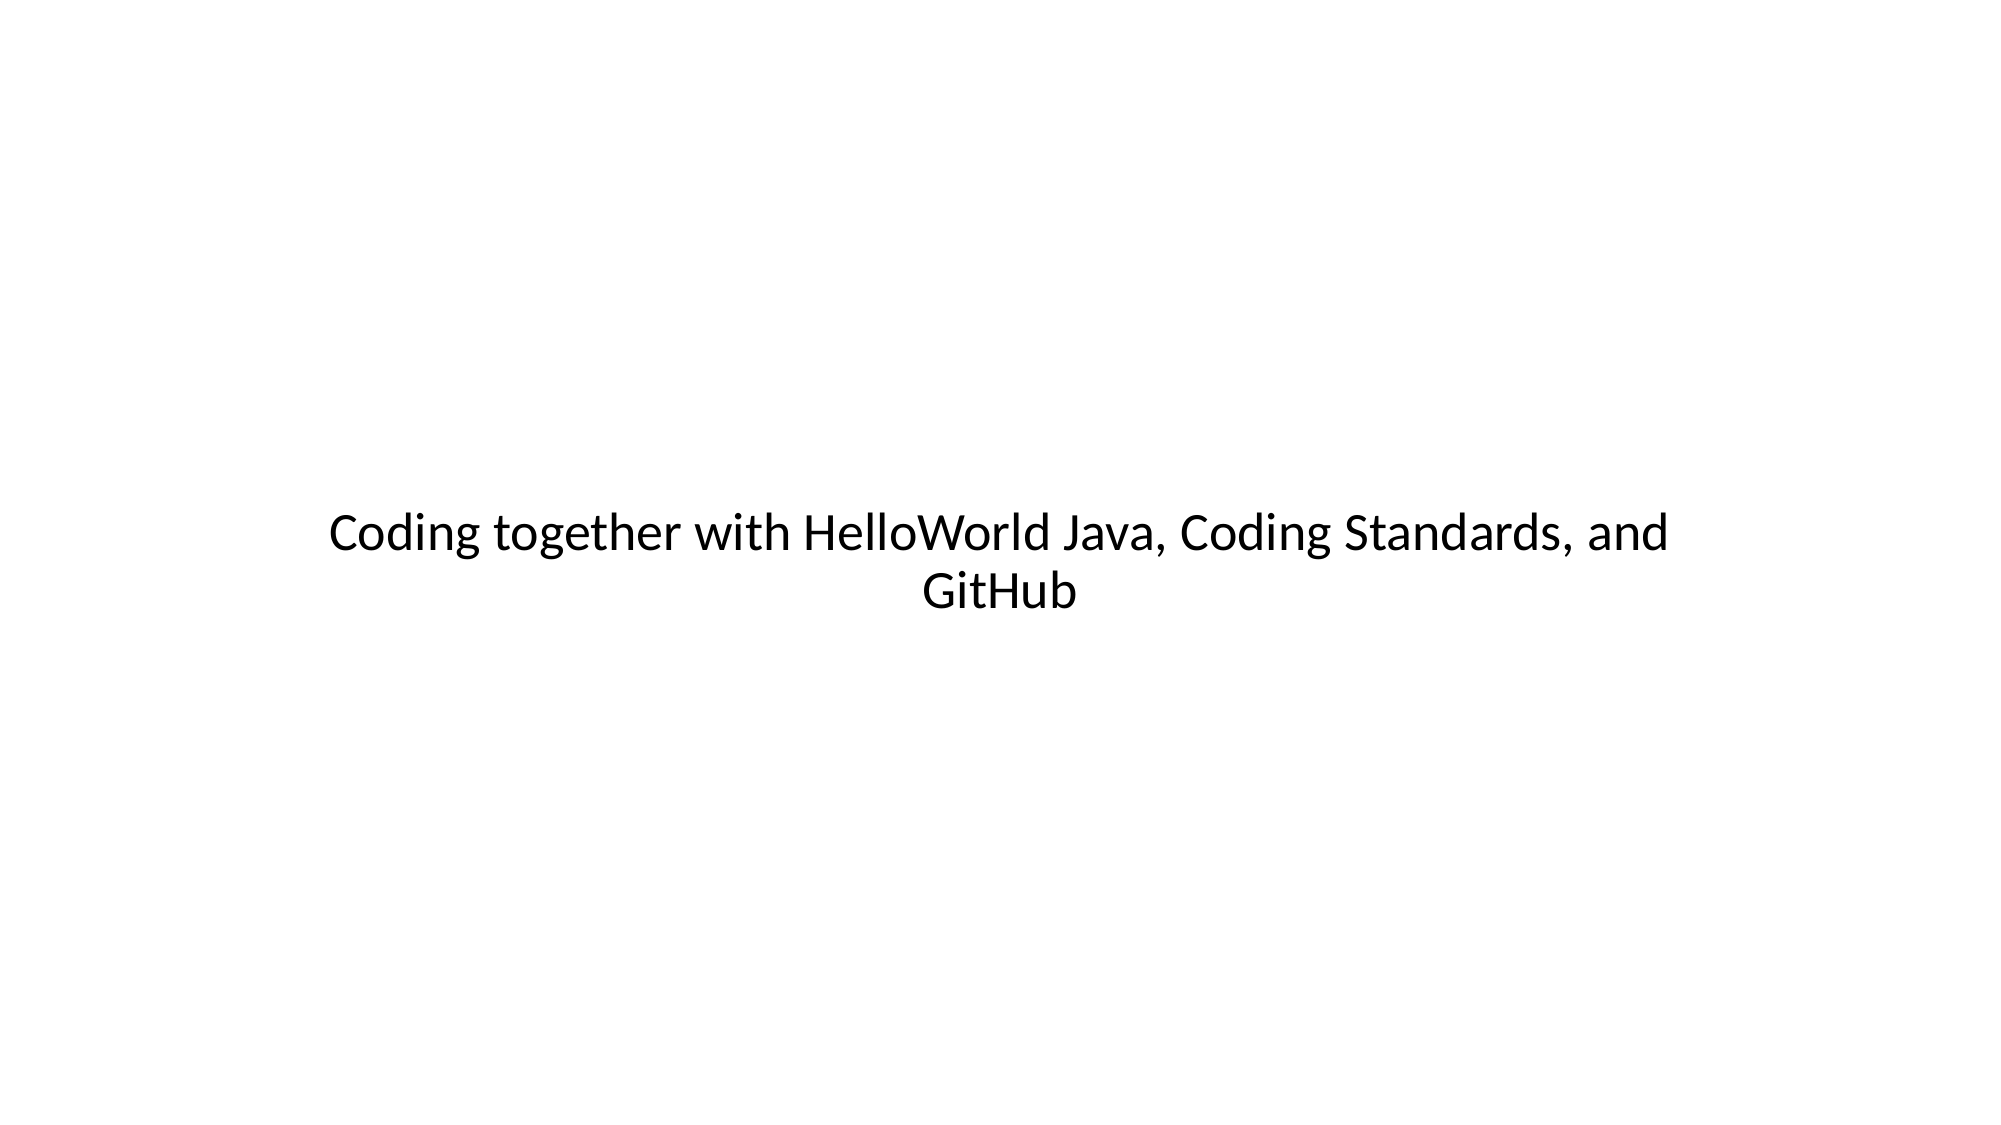

# Coding together with HelloWorld Java, Coding Standards, and GitHub